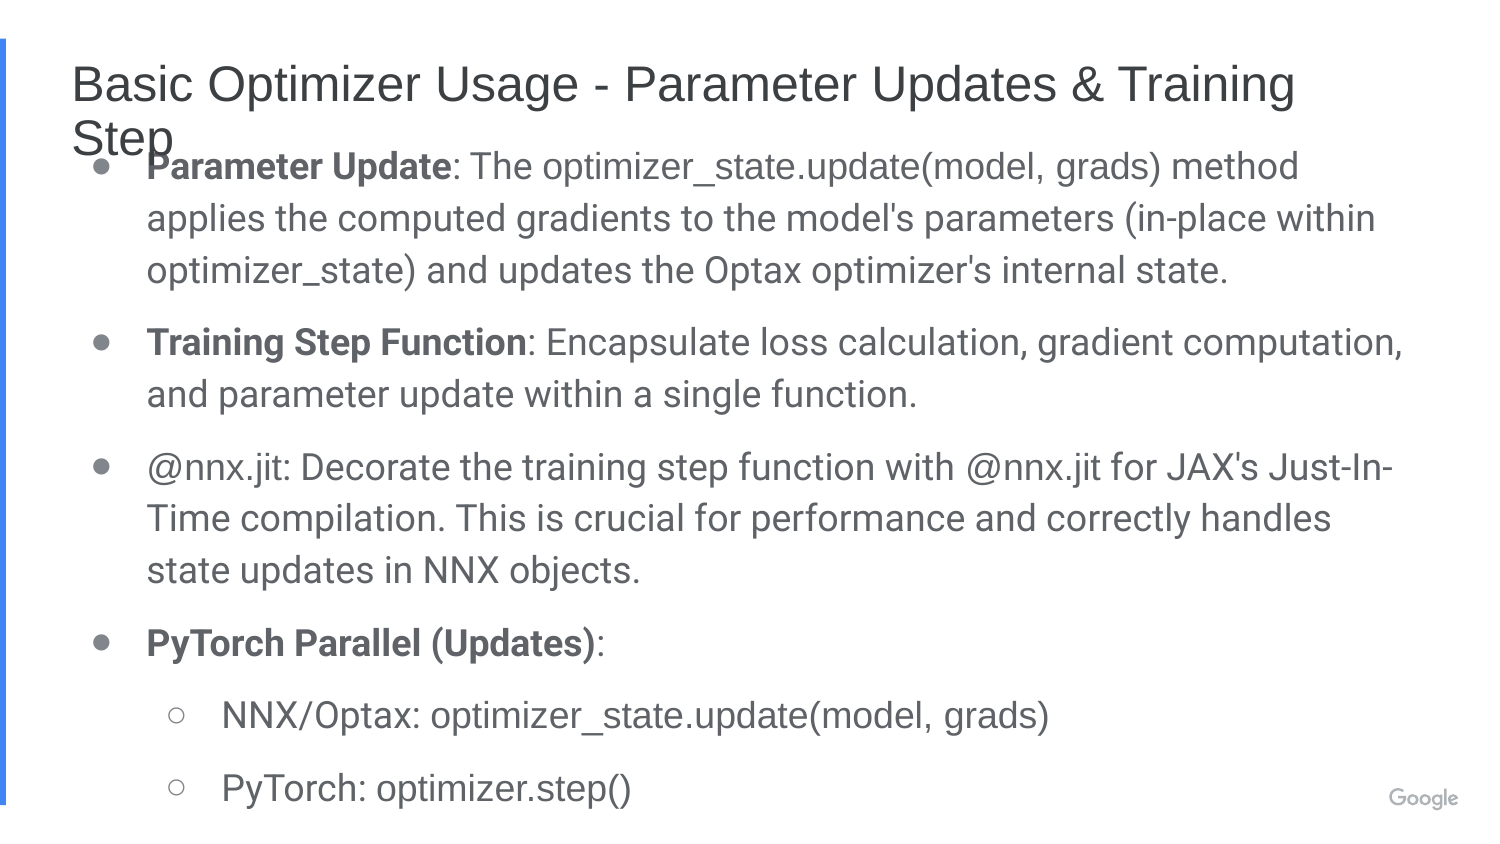

# Basic Optimizer Usage - Parameter Updates & Training Step
Parameter Update: The optimizer_state.update(model, grads) method applies the computed gradients to the model's parameters (in-place within optimizer_state) and updates the Optax optimizer's internal state.
Training Step Function: Encapsulate loss calculation, gradient computation, and parameter update within a single function.
@nnx.jit: Decorate the training step function with @nnx.jit for JAX's Just-In-Time compilation. This is crucial for performance and correctly handles state updates in NNX objects.
PyTorch Parallel (Updates):
NNX/Optax: optimizer_state.update(model, grads)
PyTorch: optimizer.step()